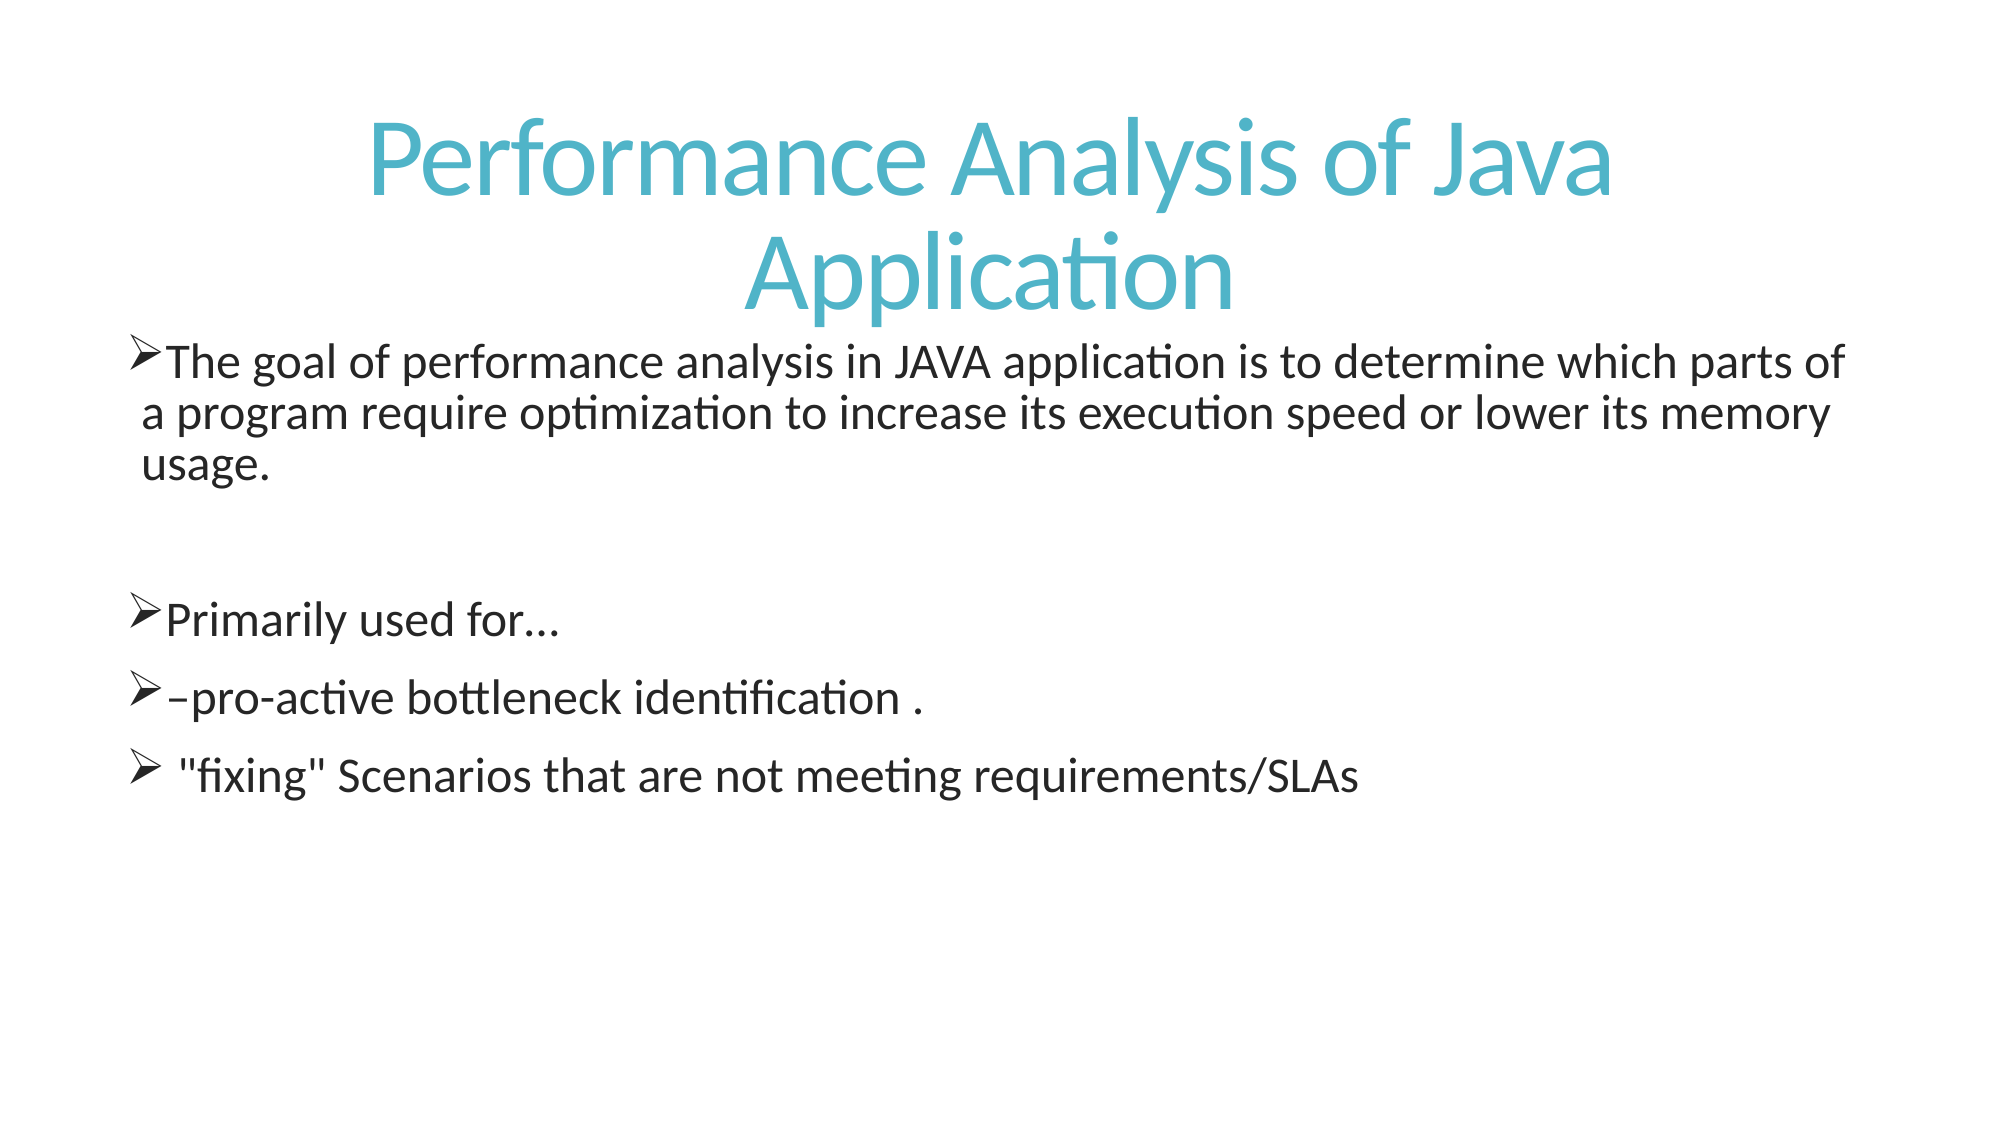

# Performance Analysis of Java Application
The goal of performance analysis in JAVA application is to determine which parts of a program require optimization to increase its execution speed or lower its memory usage.

Primarily used for…
–pro-active bottleneck identification .
 "fixing" Scenarios that are not meeting requirements/SLAs